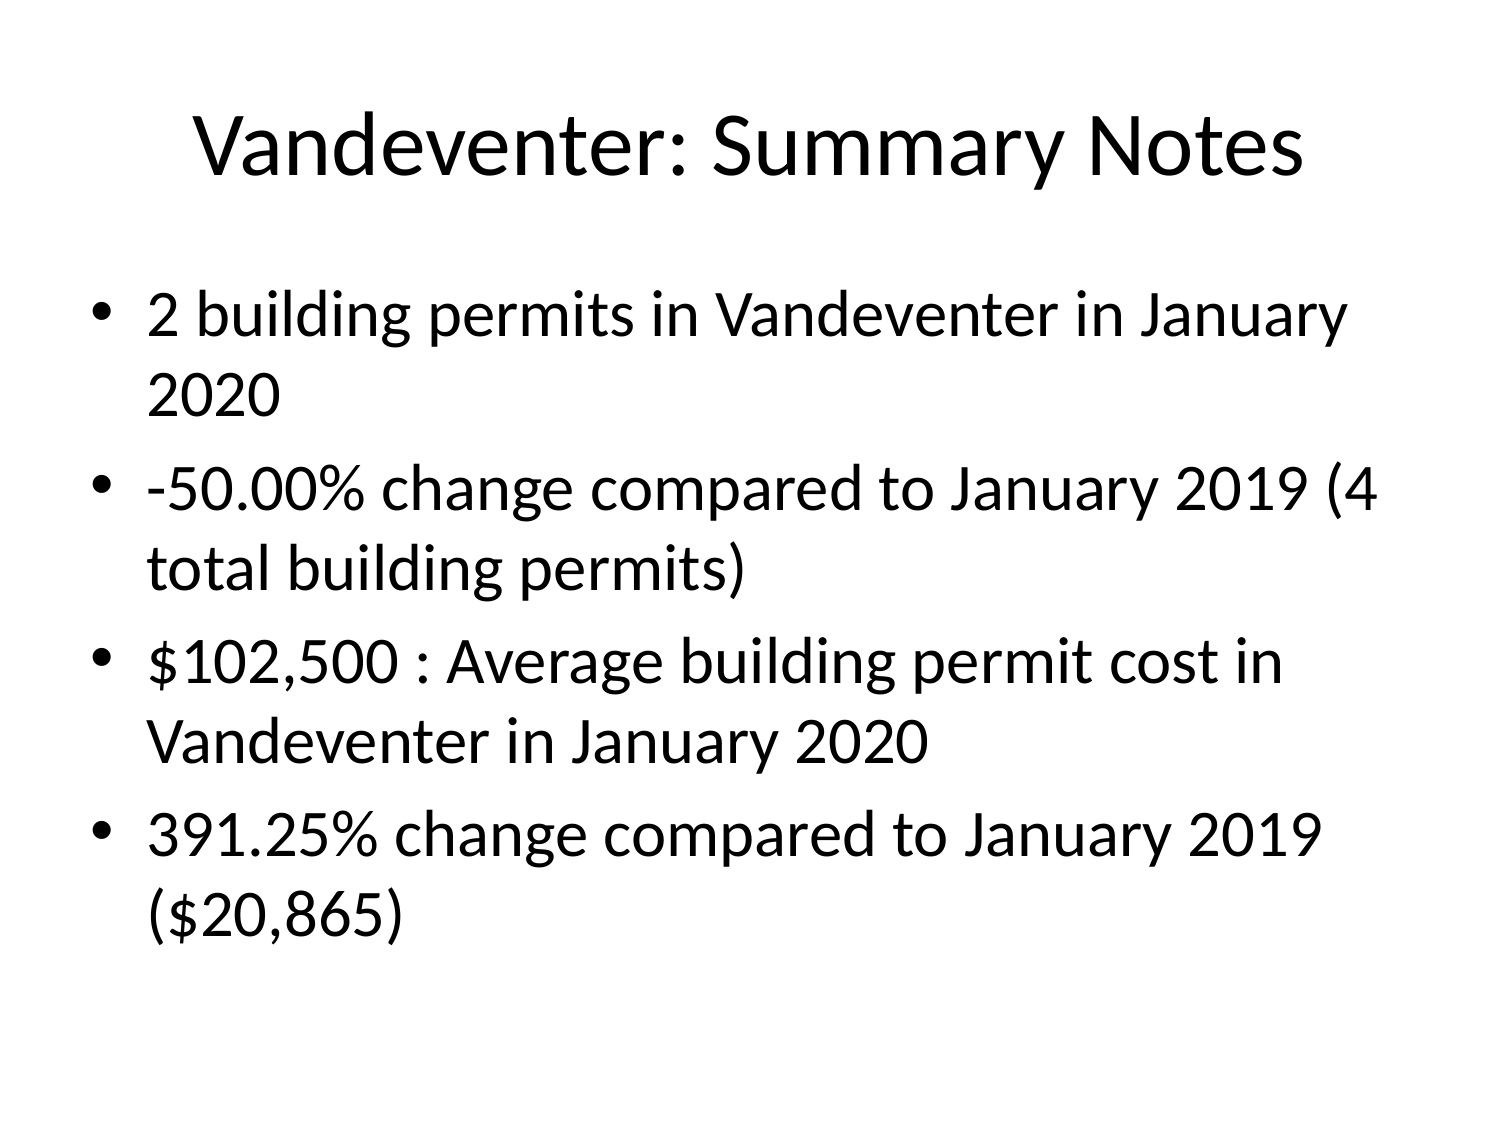

# Vandeventer: Summary Notes
2 building permits in Vandeventer in January 2020
-50.00% change compared to January 2019 (4 total building permits)
$102,500 : Average building permit cost in Vandeventer in January 2020
391.25% change compared to January 2019 ($20,865)